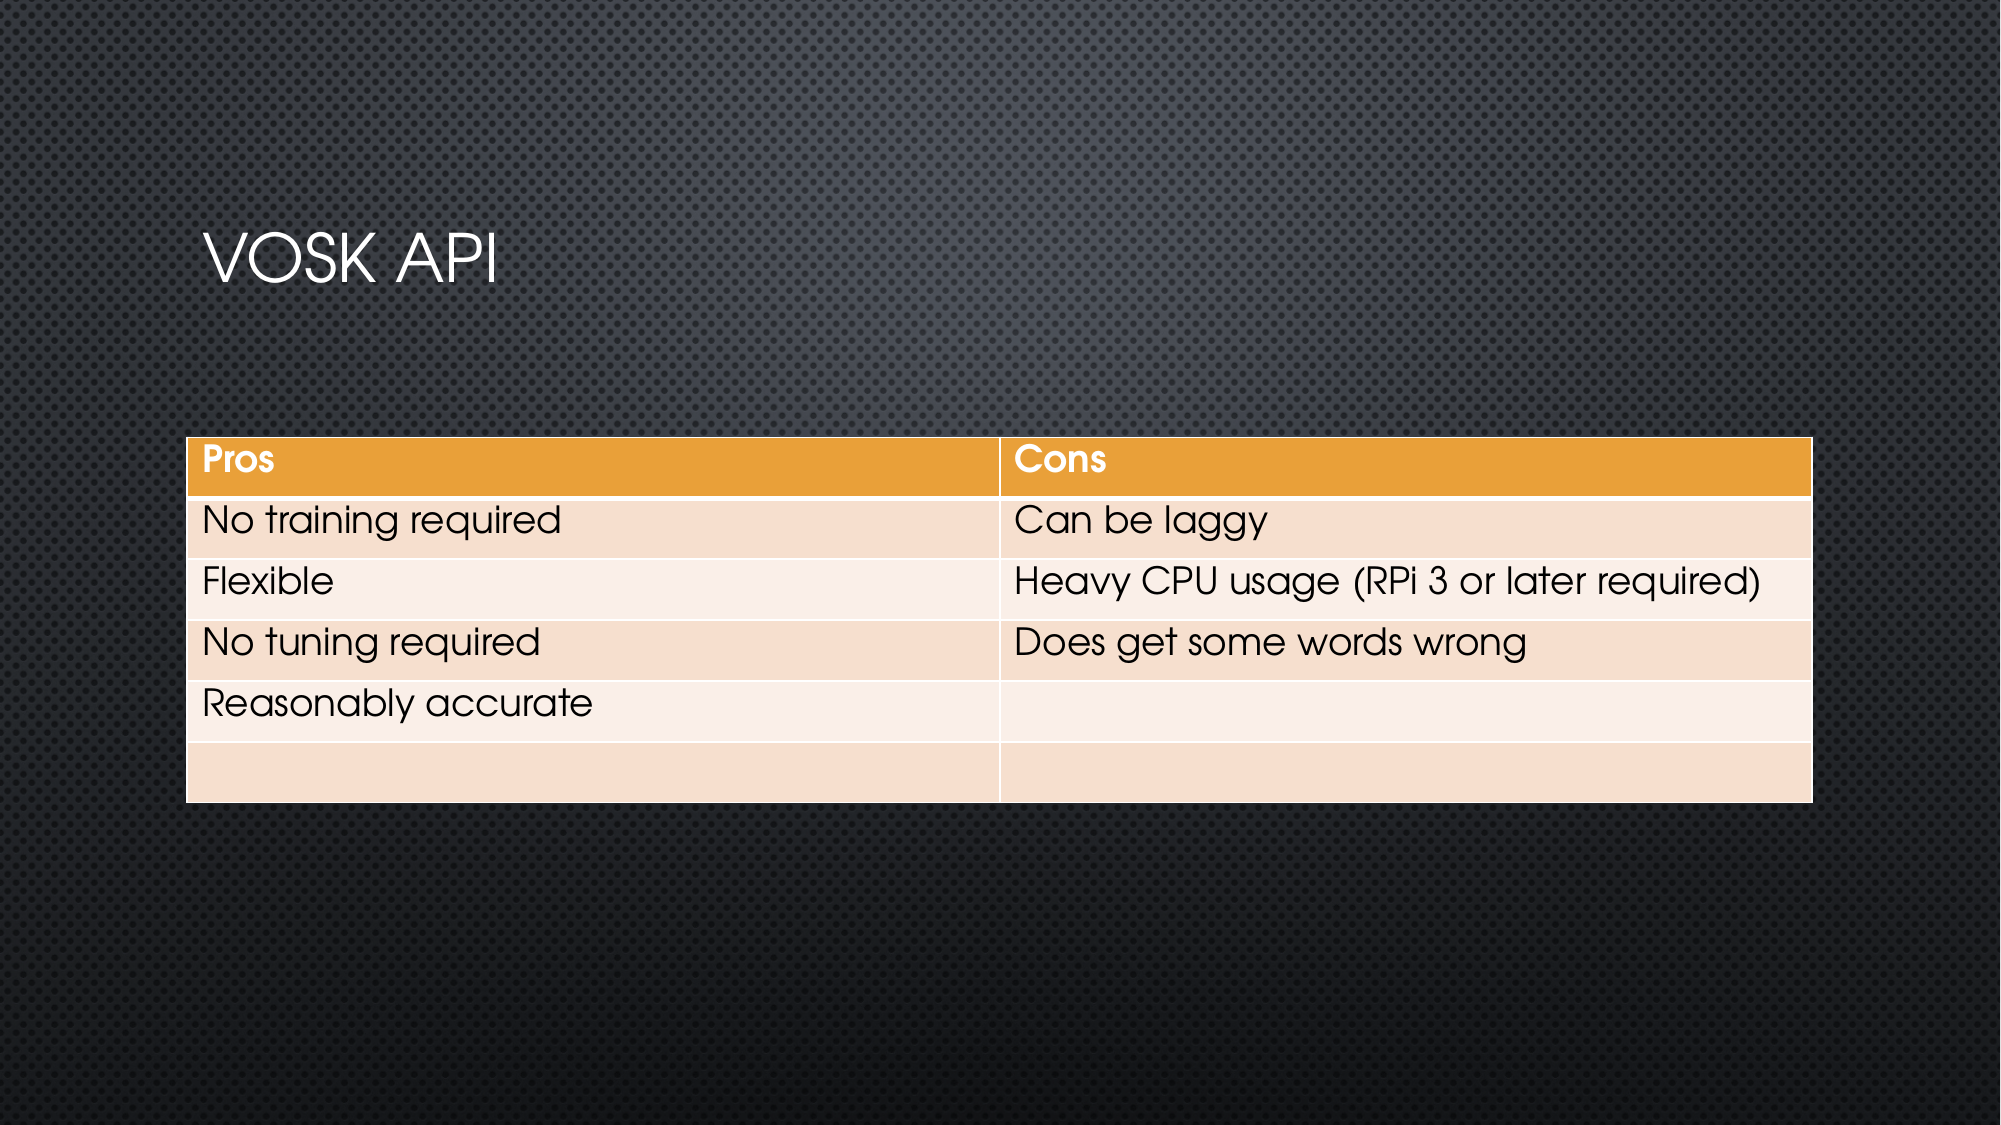

# Vosk API
| Pros | Cons |
| --- | --- |
| No training required | Can be laggy |
| Flexible | Heavy CPU usage (RPi 3 or later required) |
| No tuning required | Does get some words wrong |
| Reasonably accurate |  |
|  |  |